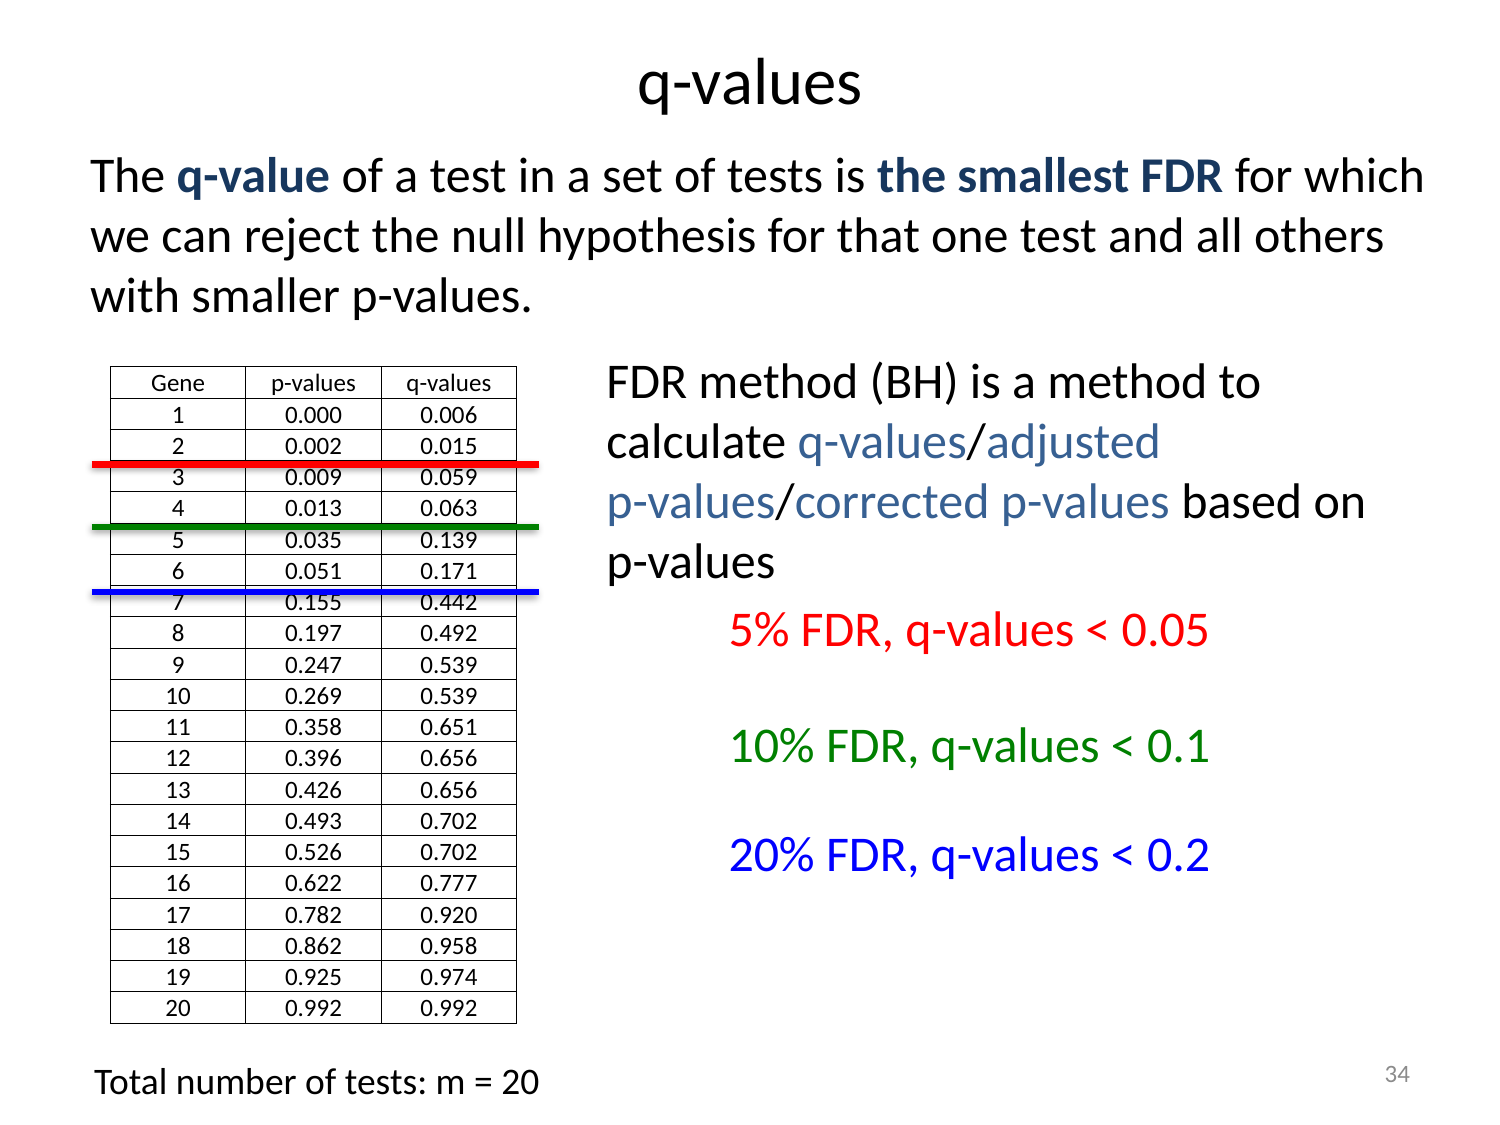

# q-values
The q-value of a test in a set of tests is the smallest FDR for which we can reject the null hypothesis for that one test and all others with smaller p-values.
FDR method (BH) is a method to calculate q-values/adjusted p-values/corrected p-values based on p-values
| Gene | p-values | q-values |
| --- | --- | --- |
| 1 | 0.000 | 0.006 |
| 2 | 0.002 | 0.015 |
| 3 | 0.009 | 0.059 |
| 4 | 0.013 | 0.063 |
| 5 | 0.035 | 0.139 |
| 6 | 0.051 | 0.171 |
| 7 | 0.155 | 0.442 |
| 8 | 0.197 | 0.492 |
| 9 | 0.247 | 0.539 |
| 10 | 0.269 | 0.539 |
| 11 | 0.358 | 0.651 |
| 12 | 0.396 | 0.656 |
| 13 | 0.426 | 0.656 |
| 14 | 0.493 | 0.702 |
| 15 | 0.526 | 0.702 |
| 16 | 0.622 | 0.777 |
| 17 | 0.782 | 0.920 |
| 18 | 0.862 | 0.958 |
| 19 | 0.925 | 0.974 |
| 20 | 0.992 | 0.992 |
5% FDR, q-values < 0.05
10% FDR, q-values < 0.1
20% FDR, q-values < 0.2
34
Total number of tests: m = 20